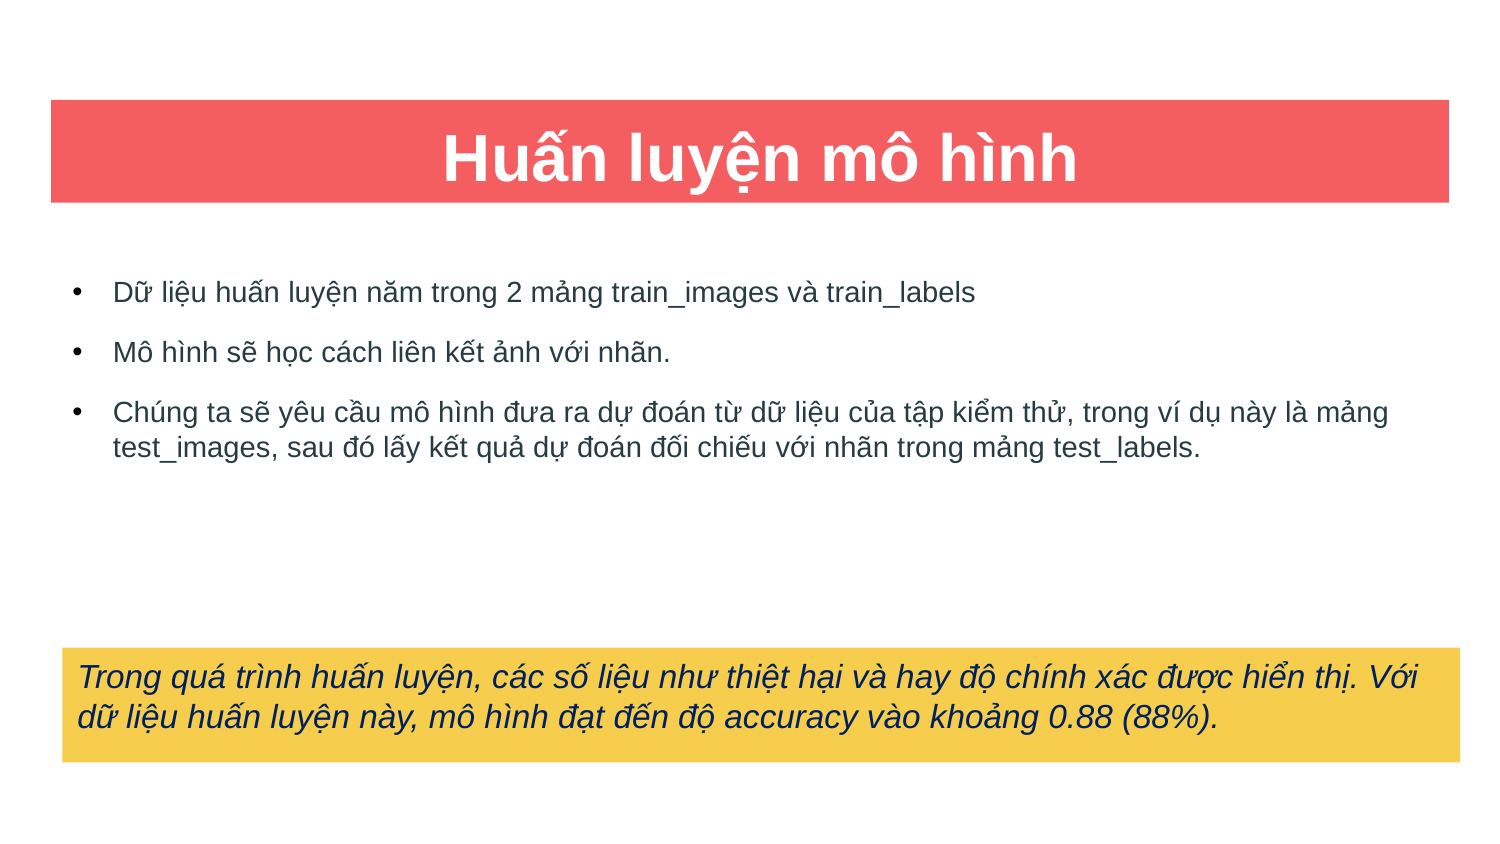

# Huấn luyện mô hình
Dữ liệu huấn luyện năm trong 2 mảng train_images và train_labels
Mô hình sẽ học cách liên kết ảnh với nhãn.
Chúng ta sẽ yêu cầu mô hình đưa ra dự đoán từ dữ liệu của tập kiểm thử, trong ví dụ này là mảng test_images, sau đó lấy kết quả dự đoán đối chiếu với nhãn trong mảng test_labels.
Trong quá trình huấn luyện, các số liệu như thiệt hại và hay độ chính xác được hiển thị. Với dữ liệu huấn luyện này, mô hình đạt đến độ accuracy vào khoảng 0.88 (88%).